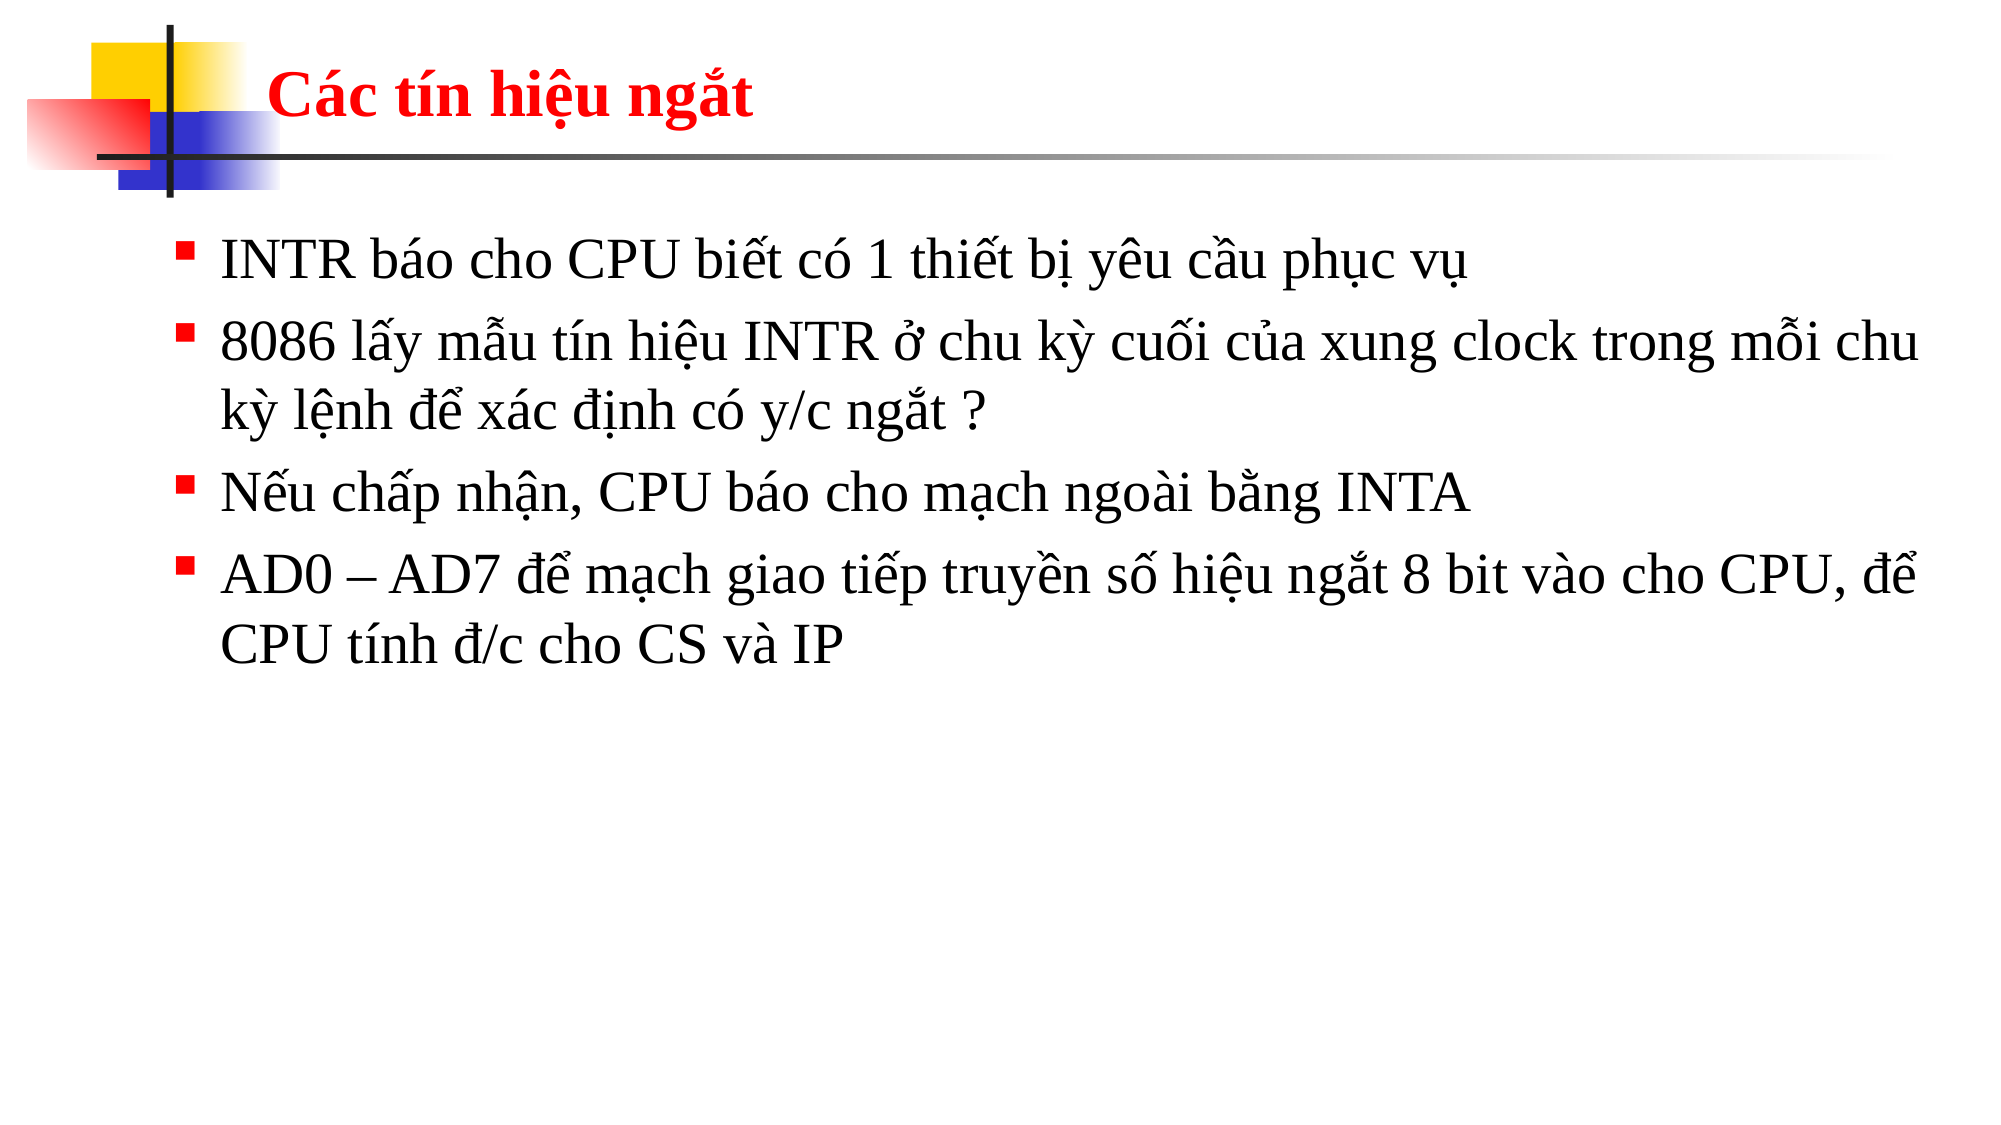

# Các tín hiệu ngắt
INTR báo cho CPU biết có 1 thiết bị yêu cầu phục vụ
8086 lấy mẫu tín hiệu INTR ở chu kỳ cuối của xung clock trong mỗi chu kỳ lệnh để xác định có y/c ngắt ?
Nếu chấp nhận, CPU báo cho mạch ngoài bằng INTA
AD0 – AD7 để mạch giao tiếp truyền số hiệu ngắt 8 bit vào cho CPU, để CPU tính đ/c cho CS và IP